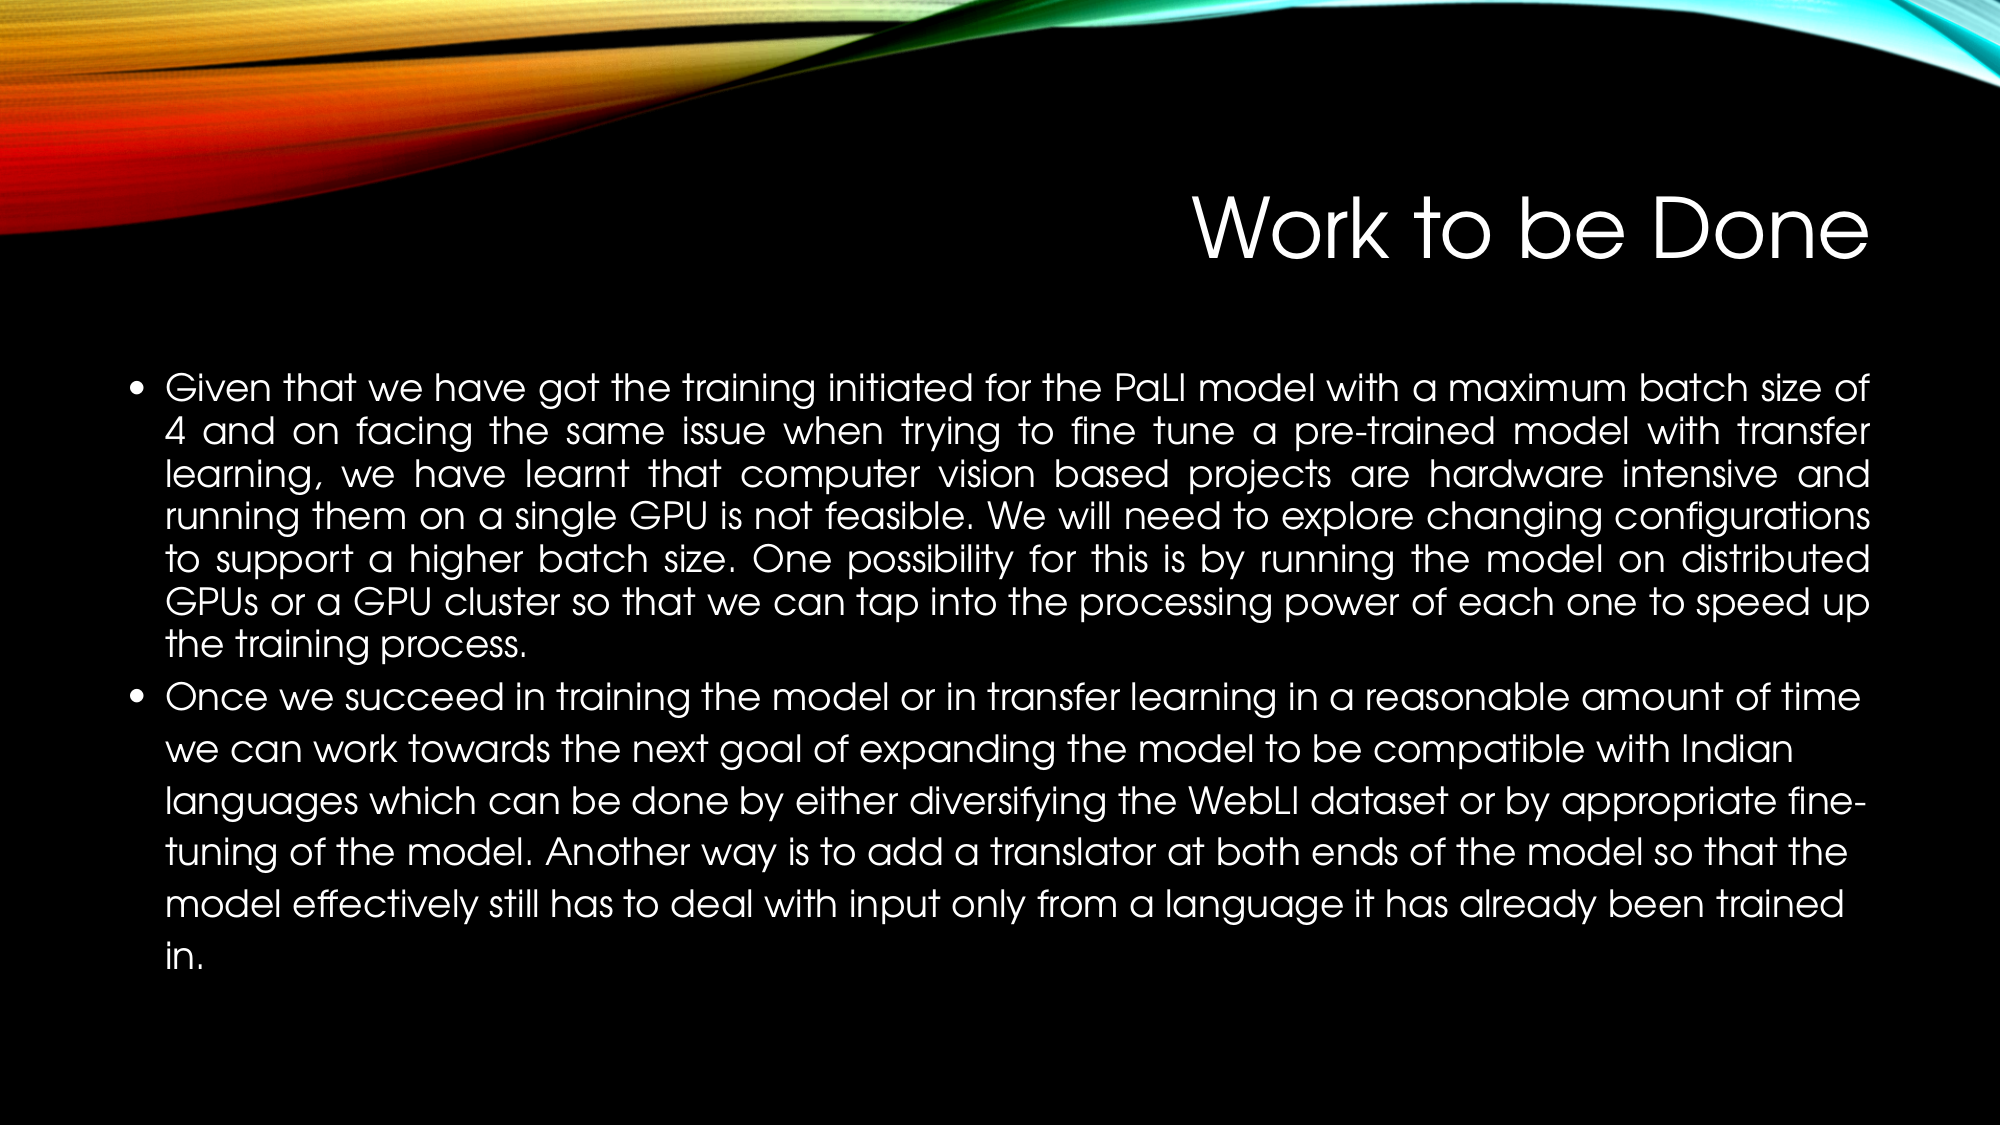

# Work to be Done
Given that we have got the training initiated for the PaLI model with a maximum batch size of 4 and on facing the same issue when trying to fine tune a pre-trained model with transfer learning, we have learnt that computer vision based projects are hardware intensive and running them on a single GPU is not feasible. We will need to explore changing configurations to support a higher batch size. One possibility for this is by running the model on distributed GPUs or a GPU cluster so that we can tap into the processing power of each one to speed up the training process.
Once we succeed in training the model or in transfer learning in a reasonable amount of time we can work towards the next goal of expanding the model to be compatible with Indian languages which can be done by either diversifying the WebLI dataset or by appropriate fine-tuning of the model. Another way is to add a translator at both ends of the model so that the model effectively still has to deal with input only from a language it has already been trained in.